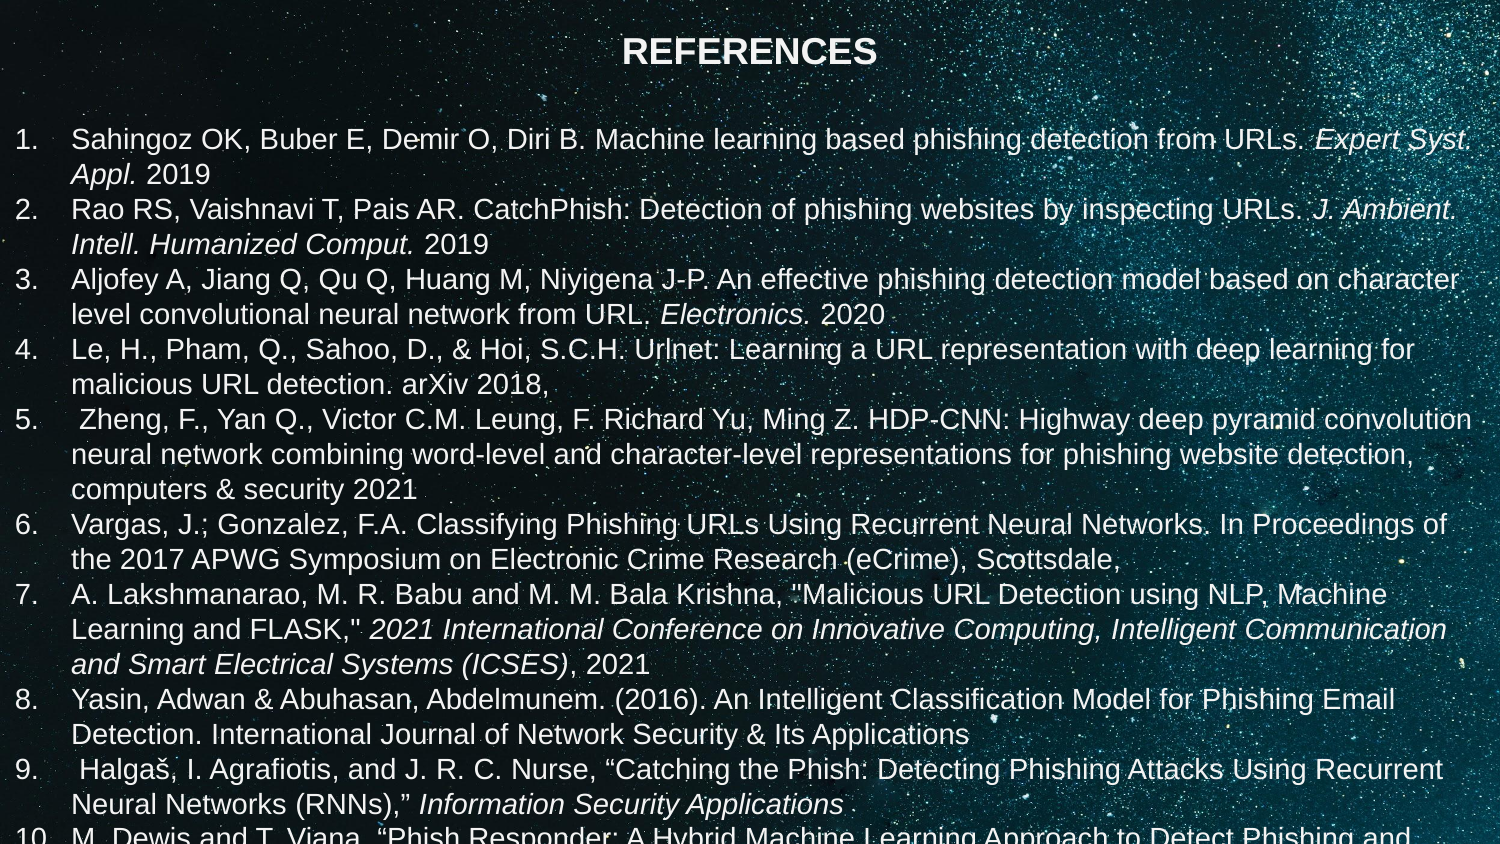

REFERENCES
Sahingoz OK, Buber E, Demir O, Diri B. Machine learning based phishing detection from URLs. Expert Syst. Appl. 2019
Rao RS, Vaishnavi T, Pais AR. CatchPhish: Detection of phishing websites by inspecting URLs. J. Ambient. Intell. Humanized Comput. 2019
Aljofey A, Jiang Q, Qu Q, Huang M, Niyigena J-P. An effective phishing detection model based on character level convolutional neural network from URL. Electronics. 2020
Le, H., Pham, Q., Sahoo, D., & Hoi, S.C.H. Urlnet: Learning a URL representation with deep learning for malicious URL detection. arXiv 2018,
 Zheng, F., Yan Q., Victor C.M. Leung, F. Richard Yu, Ming Z. HDP-CNN: Highway deep pyramid convolution neural network combining word-level and character-level representations for phishing website detection, computers & security 2021
Vargas, J.; Gonzalez, F.A. Classifying Phishing URLs Using Recurrent Neural Networks. In Proceedings of the 2017 APWG Symposium on Electronic Crime Research (eCrime), Scottsdale,
A. Lakshmanarao, M. R. Babu and M. M. Bala Krishna, "Malicious URL Detection using NLP, Machine Learning and FLASK," 2021 International Conference on Innovative Computing, Intelligent Communication and Smart Electrical Systems (ICSES), 2021
Yasin, Adwan & Abuhasan, Abdelmunem. (2016). An Intelligent Classification Model for Phishing Email Detection. International Journal of Network Security & Its Applications
 Halgaš, I. Agrafiotis, and J. R. C. Nurse, “Catching the Phish: Detecting Phishing Attacks Using Recurrent Neural Networks (RNNs),” Information Security Applications
M. Dewis and T. Viana, “Phish Responder: A Hybrid Machine Learning Approach to Detect Phishing and Spam Emails,” Applied System Innovation, vol. 5, no. 4, p. 73, Jul. 2022.